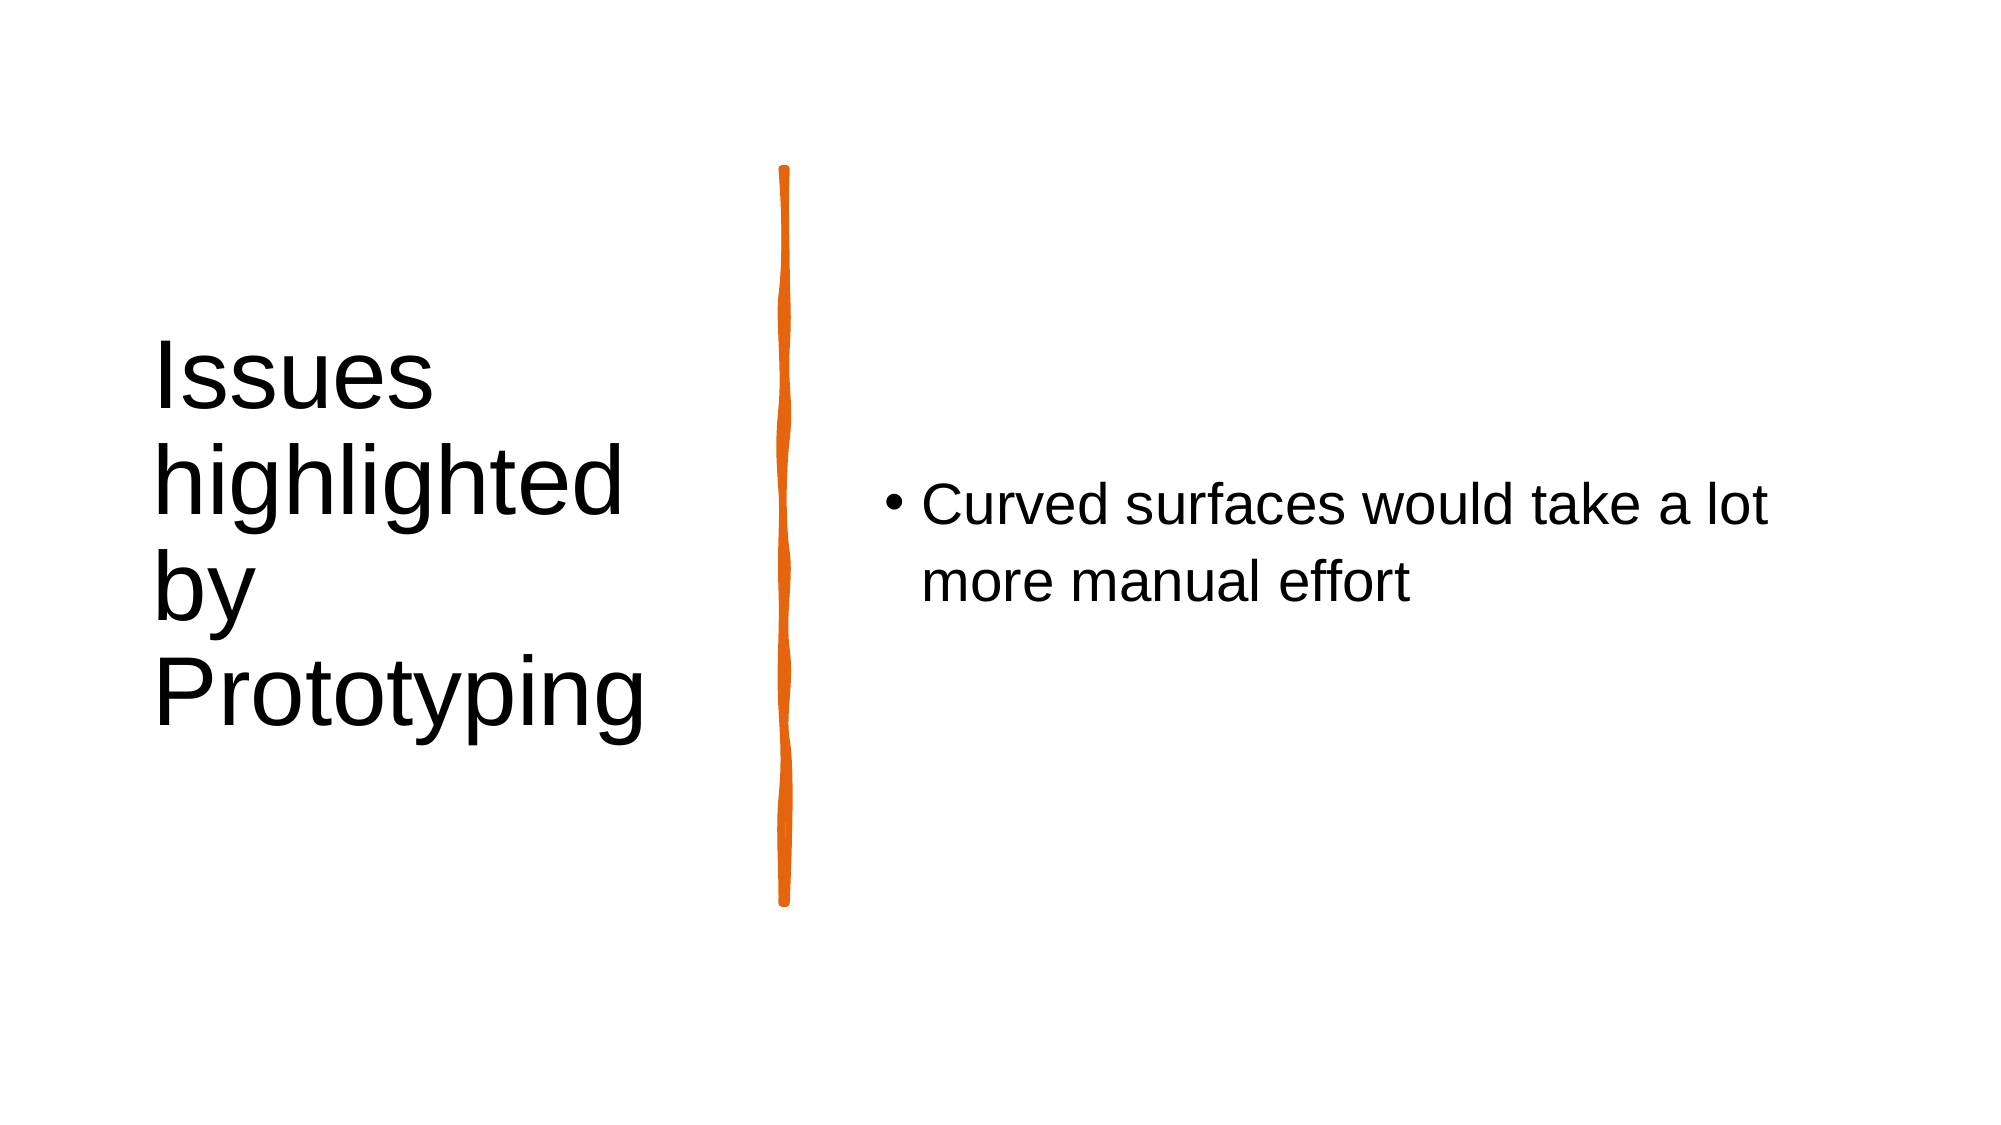

# Issues highlighted by Prototyping
Curved surfaces would take a lot more manual effort